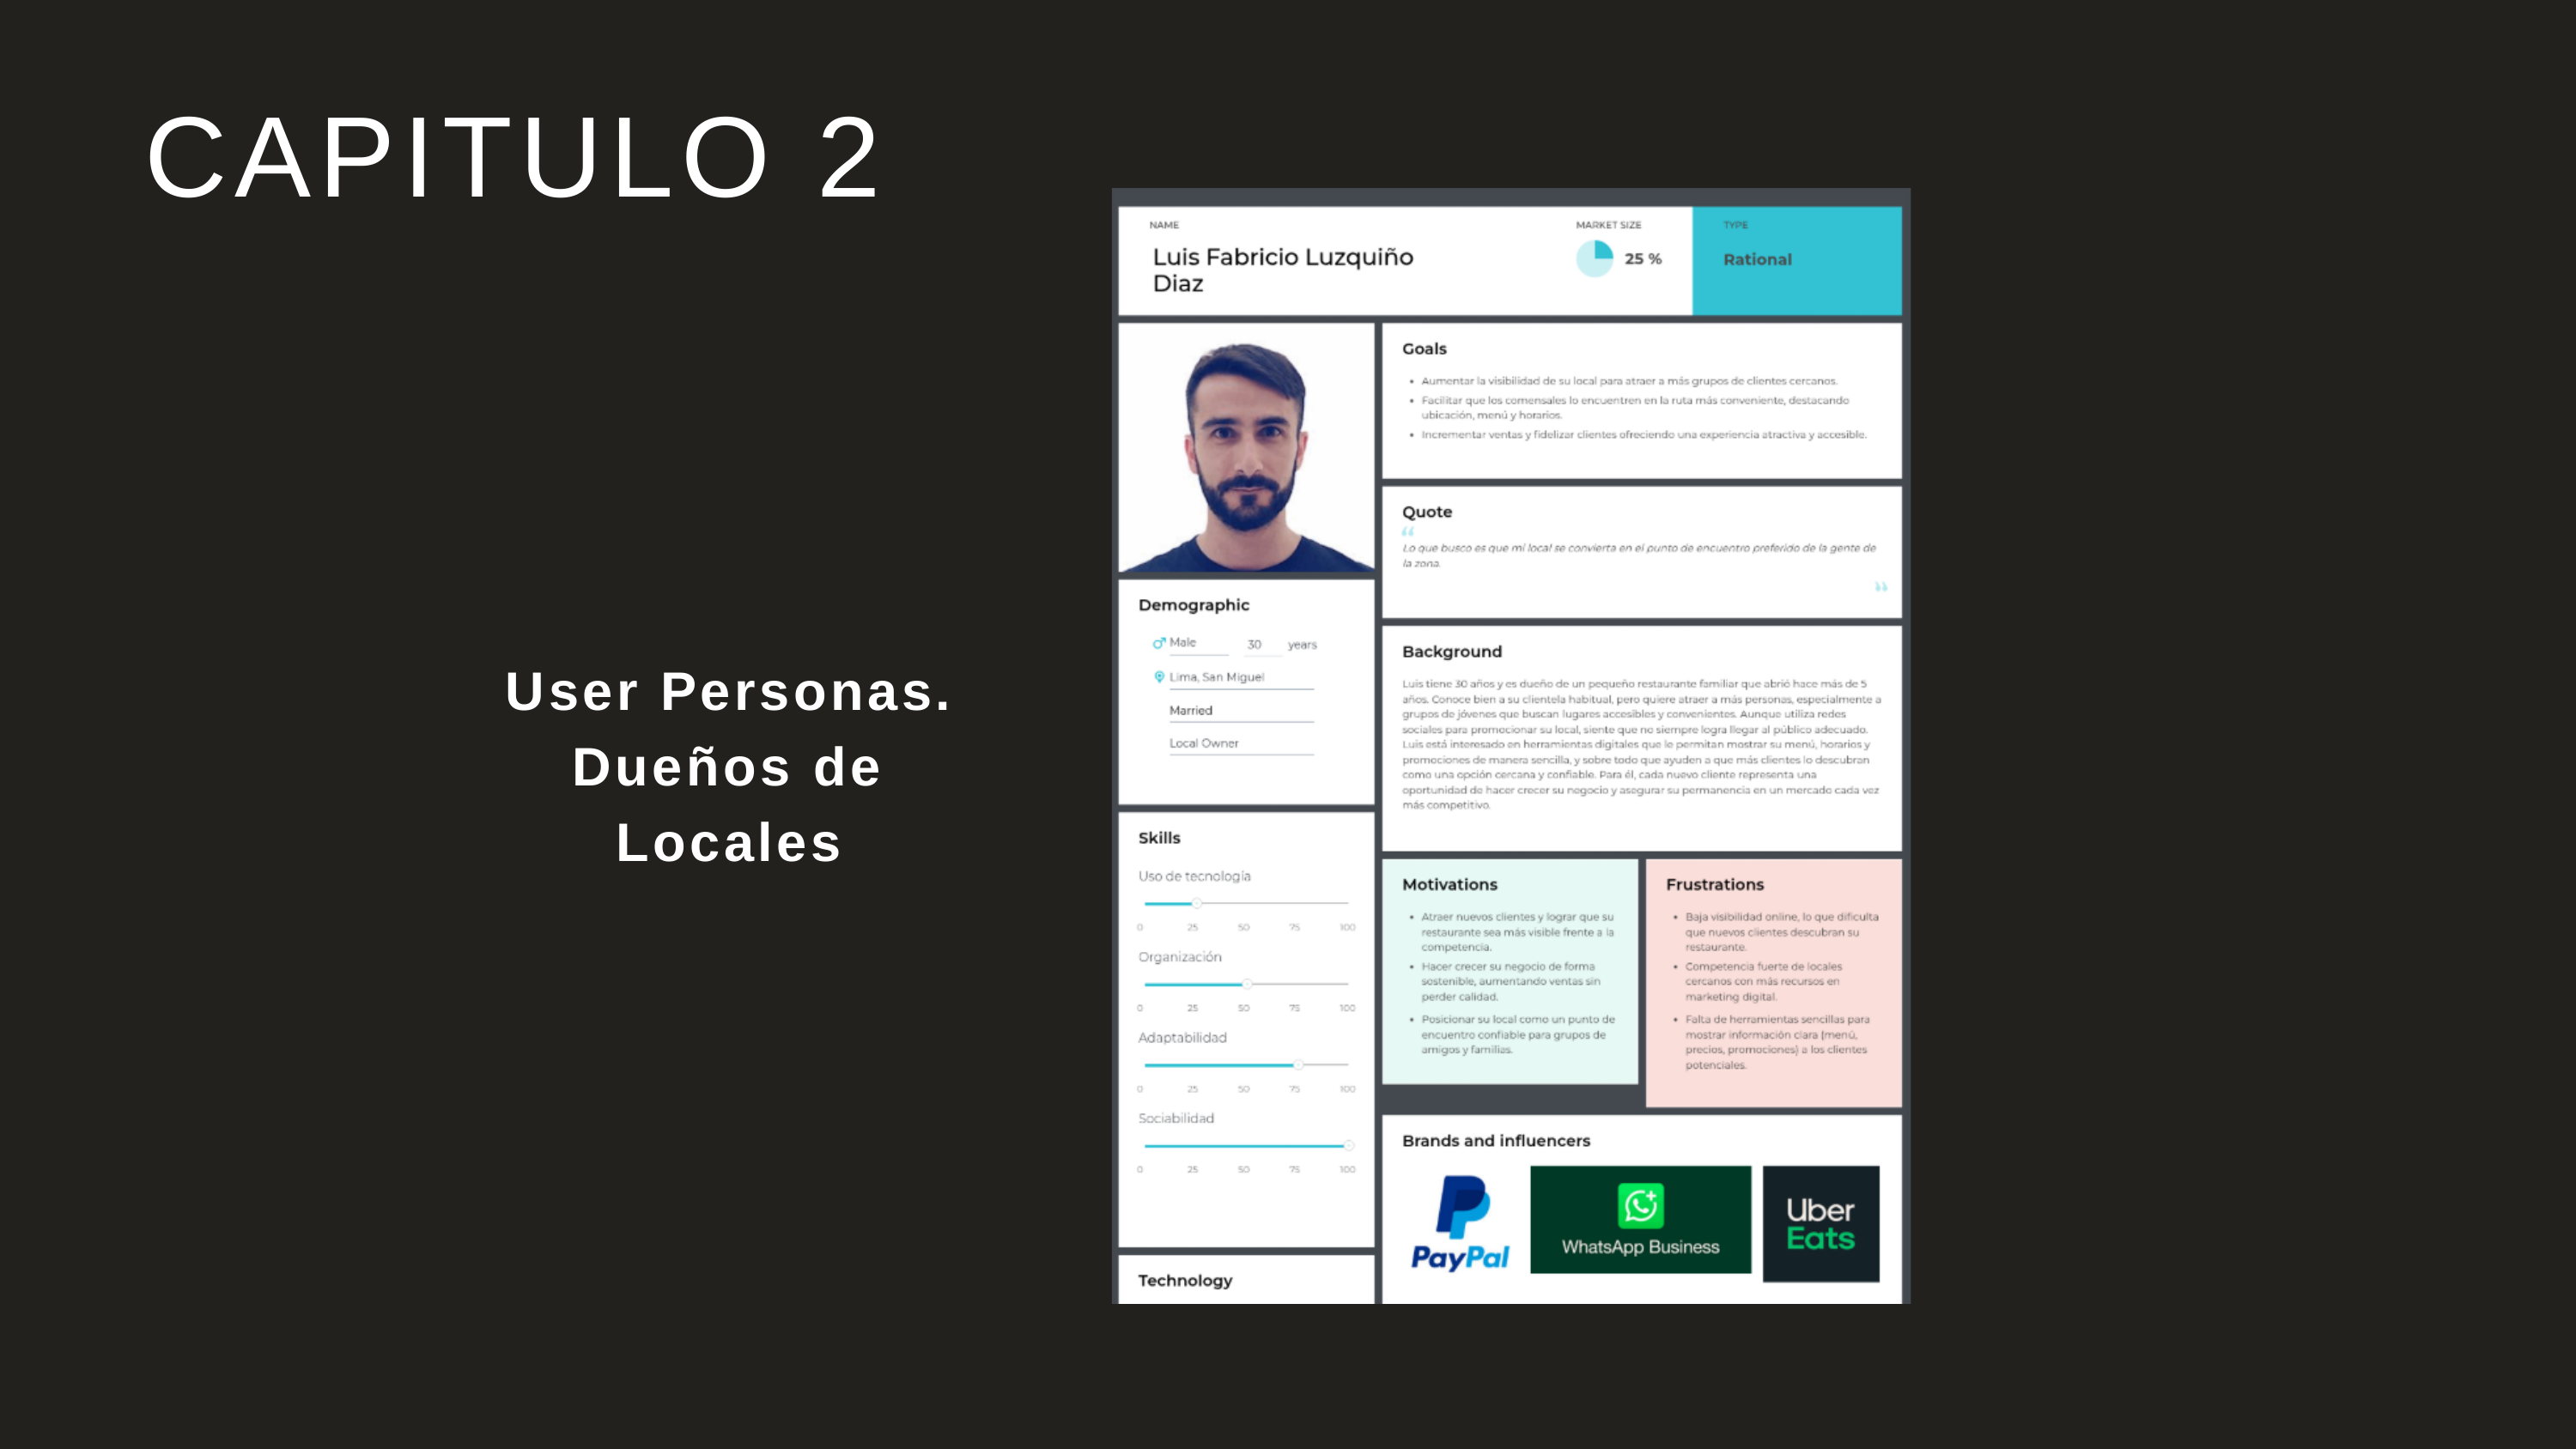

CAPITULO 2

User Personas.
Dueños de Locales